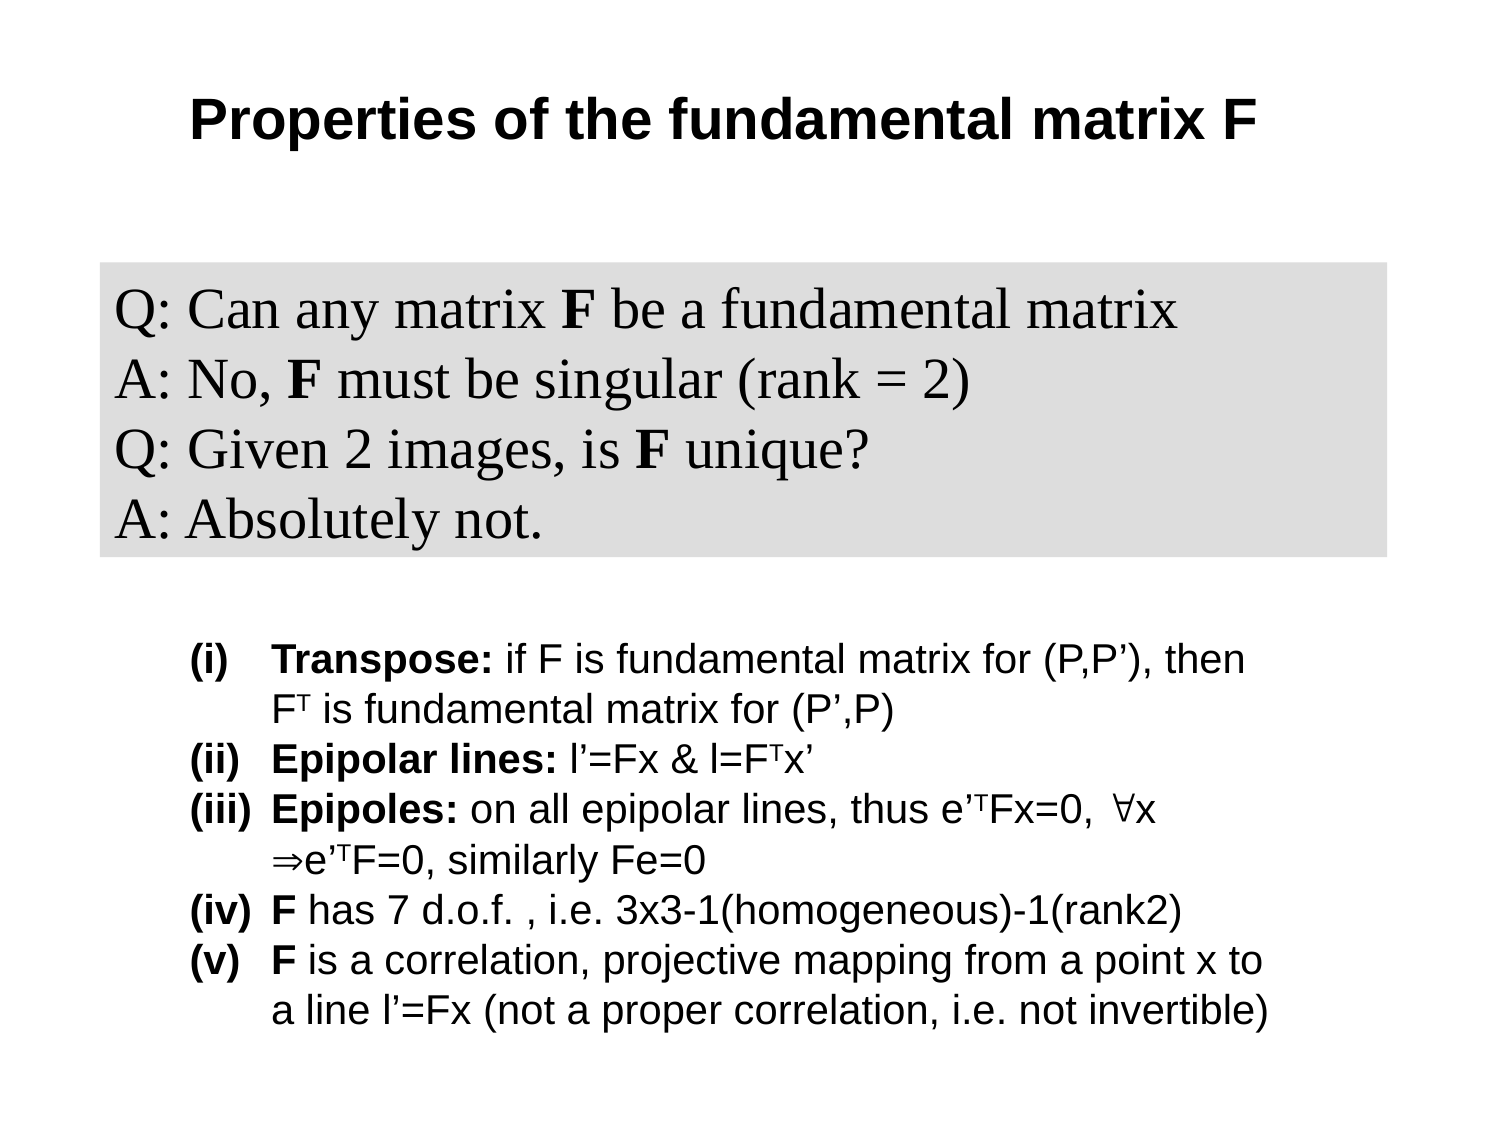

Properties of the fundamental matrix F
Q: Can any matrix F be a fundamental matrix
A: No, F must be singular (rank = 2)
Q: Given 2 images, is F unique?
A: Absolutely not.
Transpose: if F is fundamental matrix for (P,P’), then FT is fundamental matrix for (P’,P)
Epipolar lines: l’=Fx & l=FTx’
Epipoles: on all epipolar lines, thus e’TFx=0, ∀x ⇒e’TF=0, similarly Fe=0
F has 7 d.o.f. , i.e. 3x3-1(homogeneous)-1(rank2)
F is a correlation, projective mapping from a point x to a line l’=Fx (not a proper correlation, i.e. not invertible)